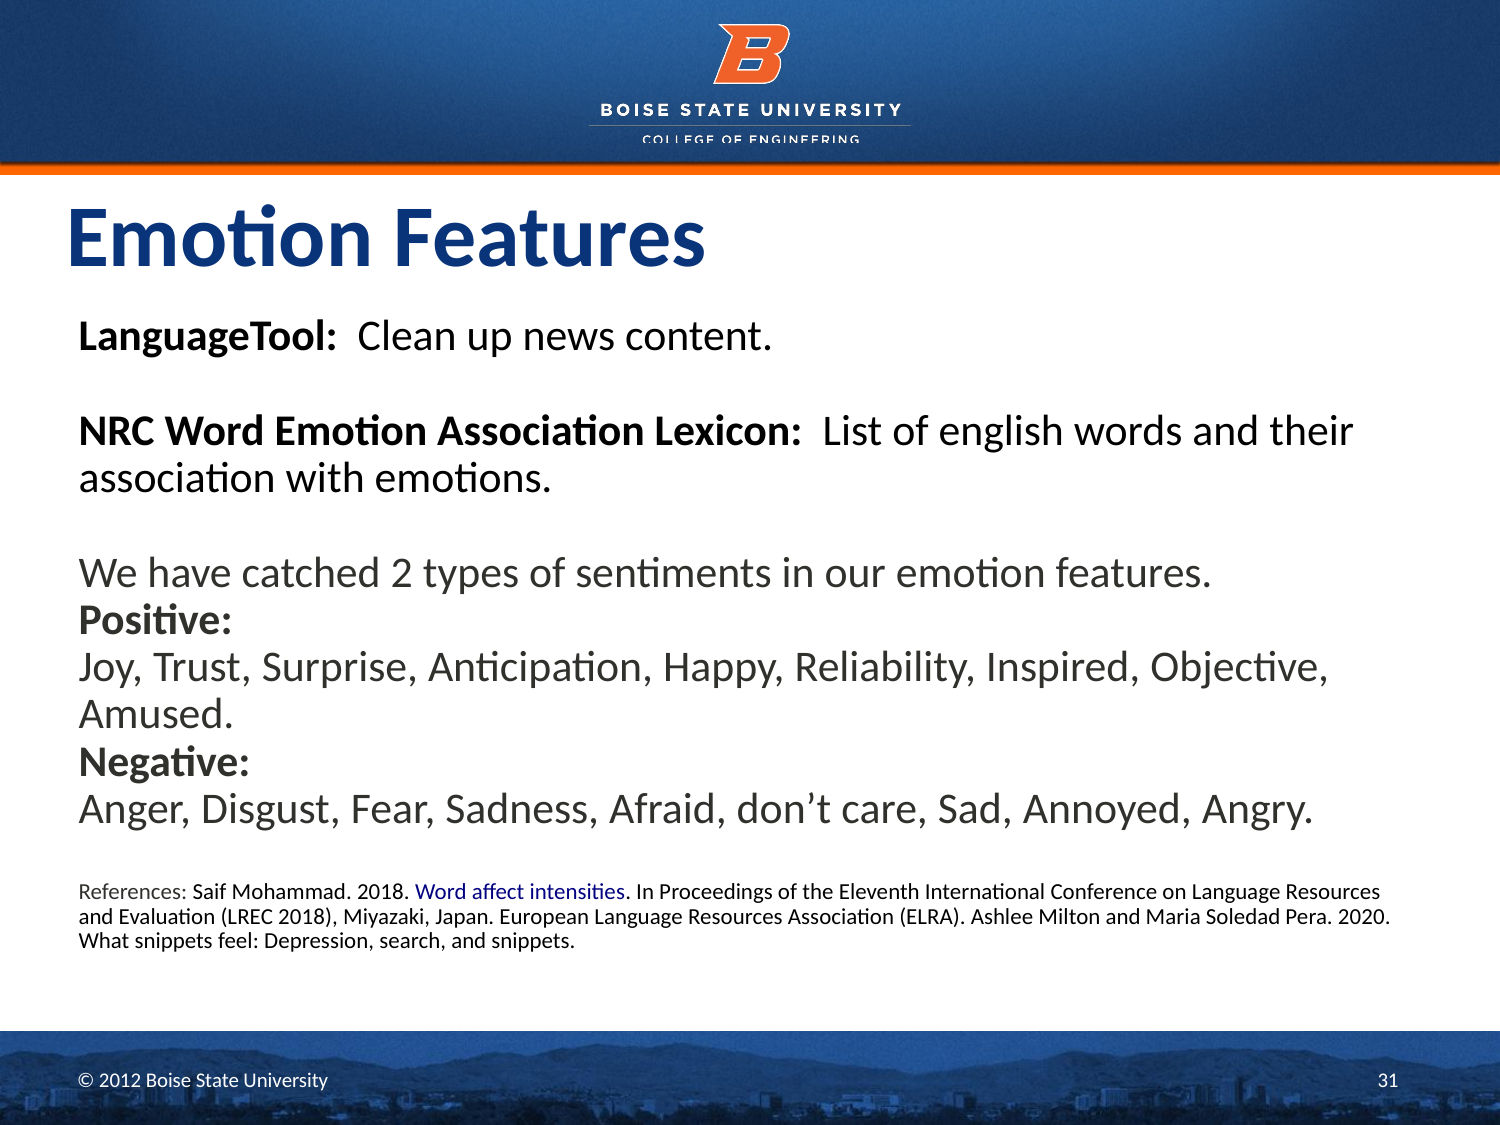

# Emotion Features

LanguageTool:  Clean up news content.

NRC Word Emotion Association Lexicon:  List of english words and their association with emotions.

We have catched 2 types of sentiments in our emotion features.
Positive:
Joy, Trust, Surprise, Anticipation, Happy, Reliability, Inspired, Objective, Amused.
Negative:
Anger, Disgust, Fear, Sadness, Afraid, don’t care, Sad, Annoyed, Angry.

References: Saif Mohammad. 2018. Word affect intensities. In Proceedings of the Eleventh International Conference on Language Resources and Evaluation (LREC 2018), Miyazaki, Japan. European Language Resources Association (ELRA). Ashlee Milton and Maria Soledad Pera. 2020. What snippets feel: Depression, search, and snippets.